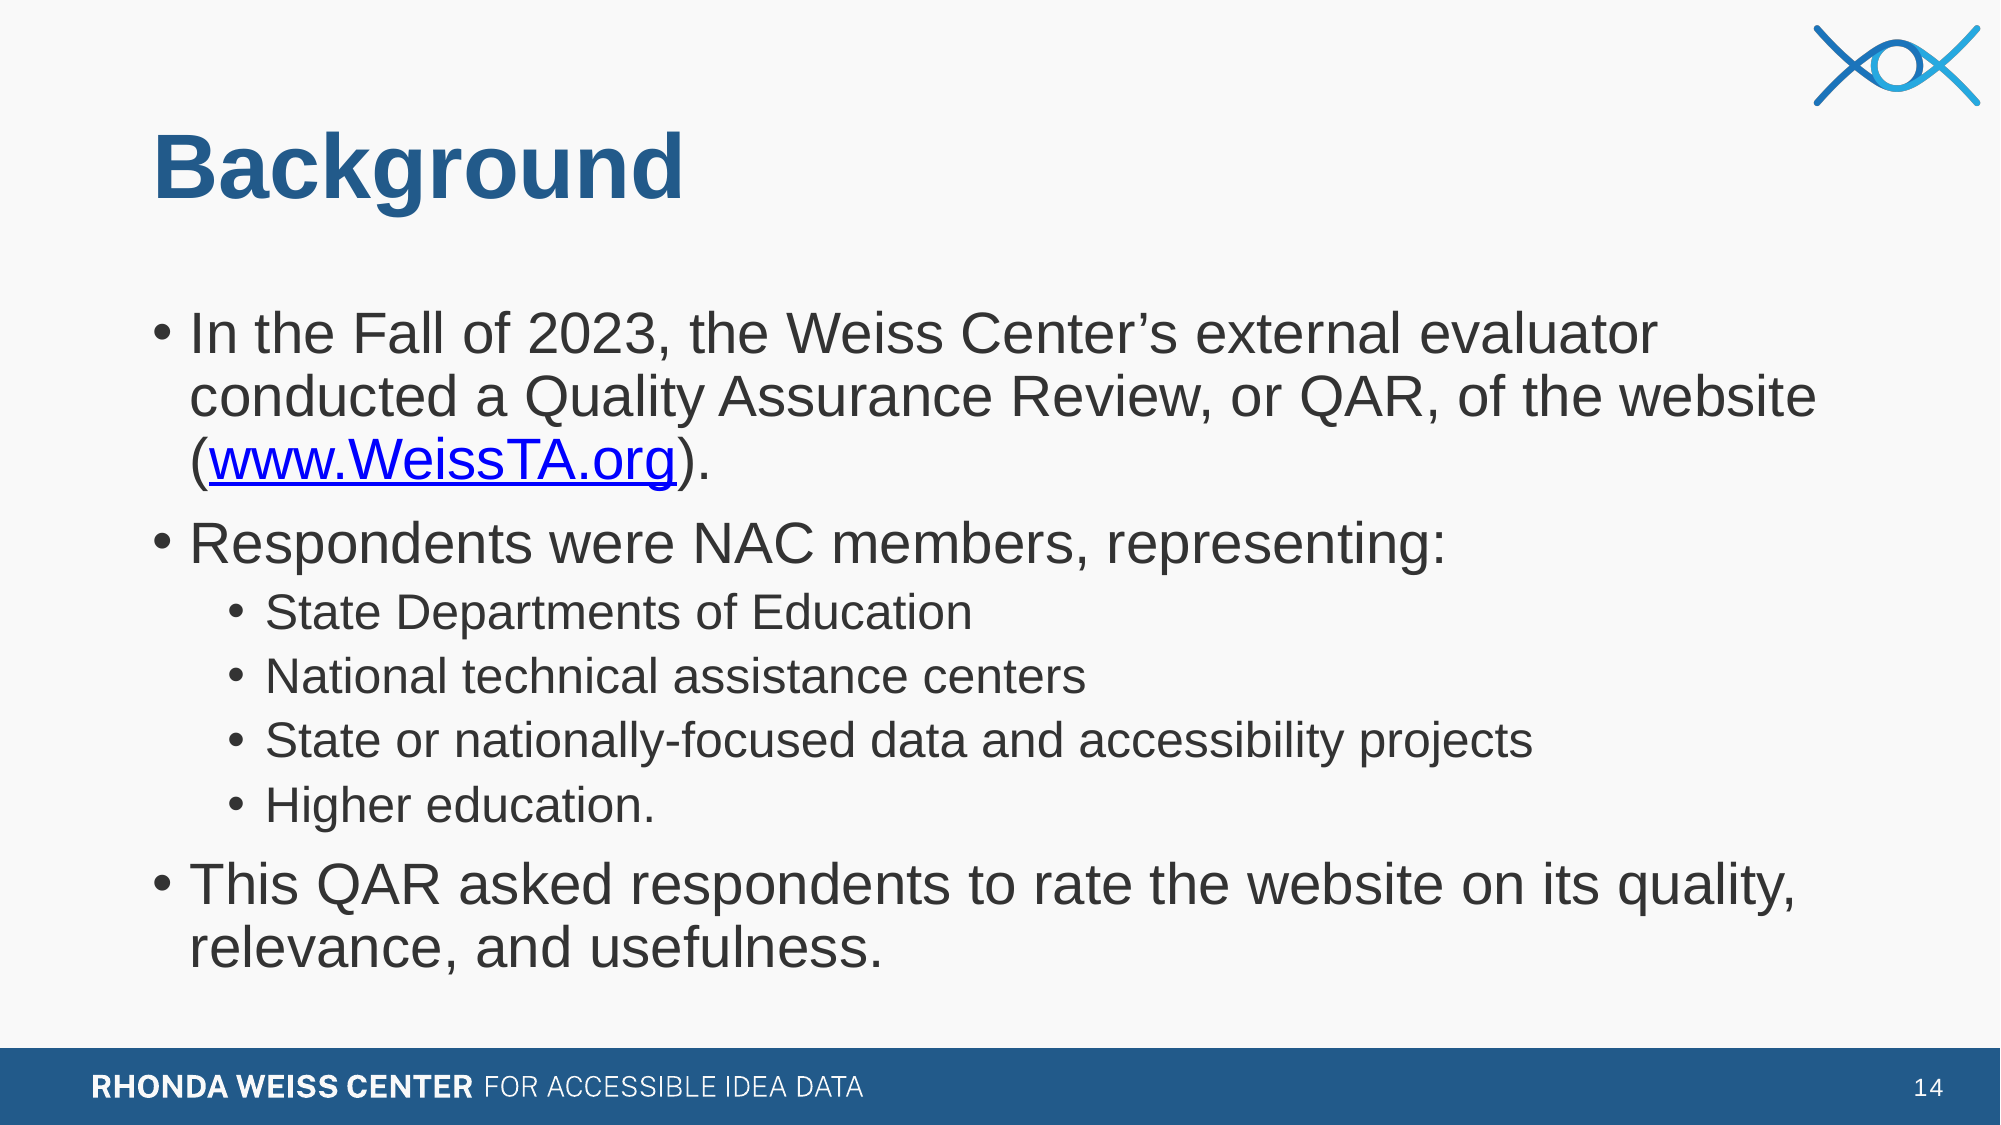

# Background
In the Fall of 2023, the Weiss Center’s external evaluator conducted a Quality Assurance Review, or QAR, of the website (www.WeissTA.org).
Respondents were NAC members, representing:
State Departments of Education
National technical assistance centers
State or nationally-focused data and accessibility projects
Higher education.
This QAR asked respondents to rate the website on its quality, relevance, and usefulness.